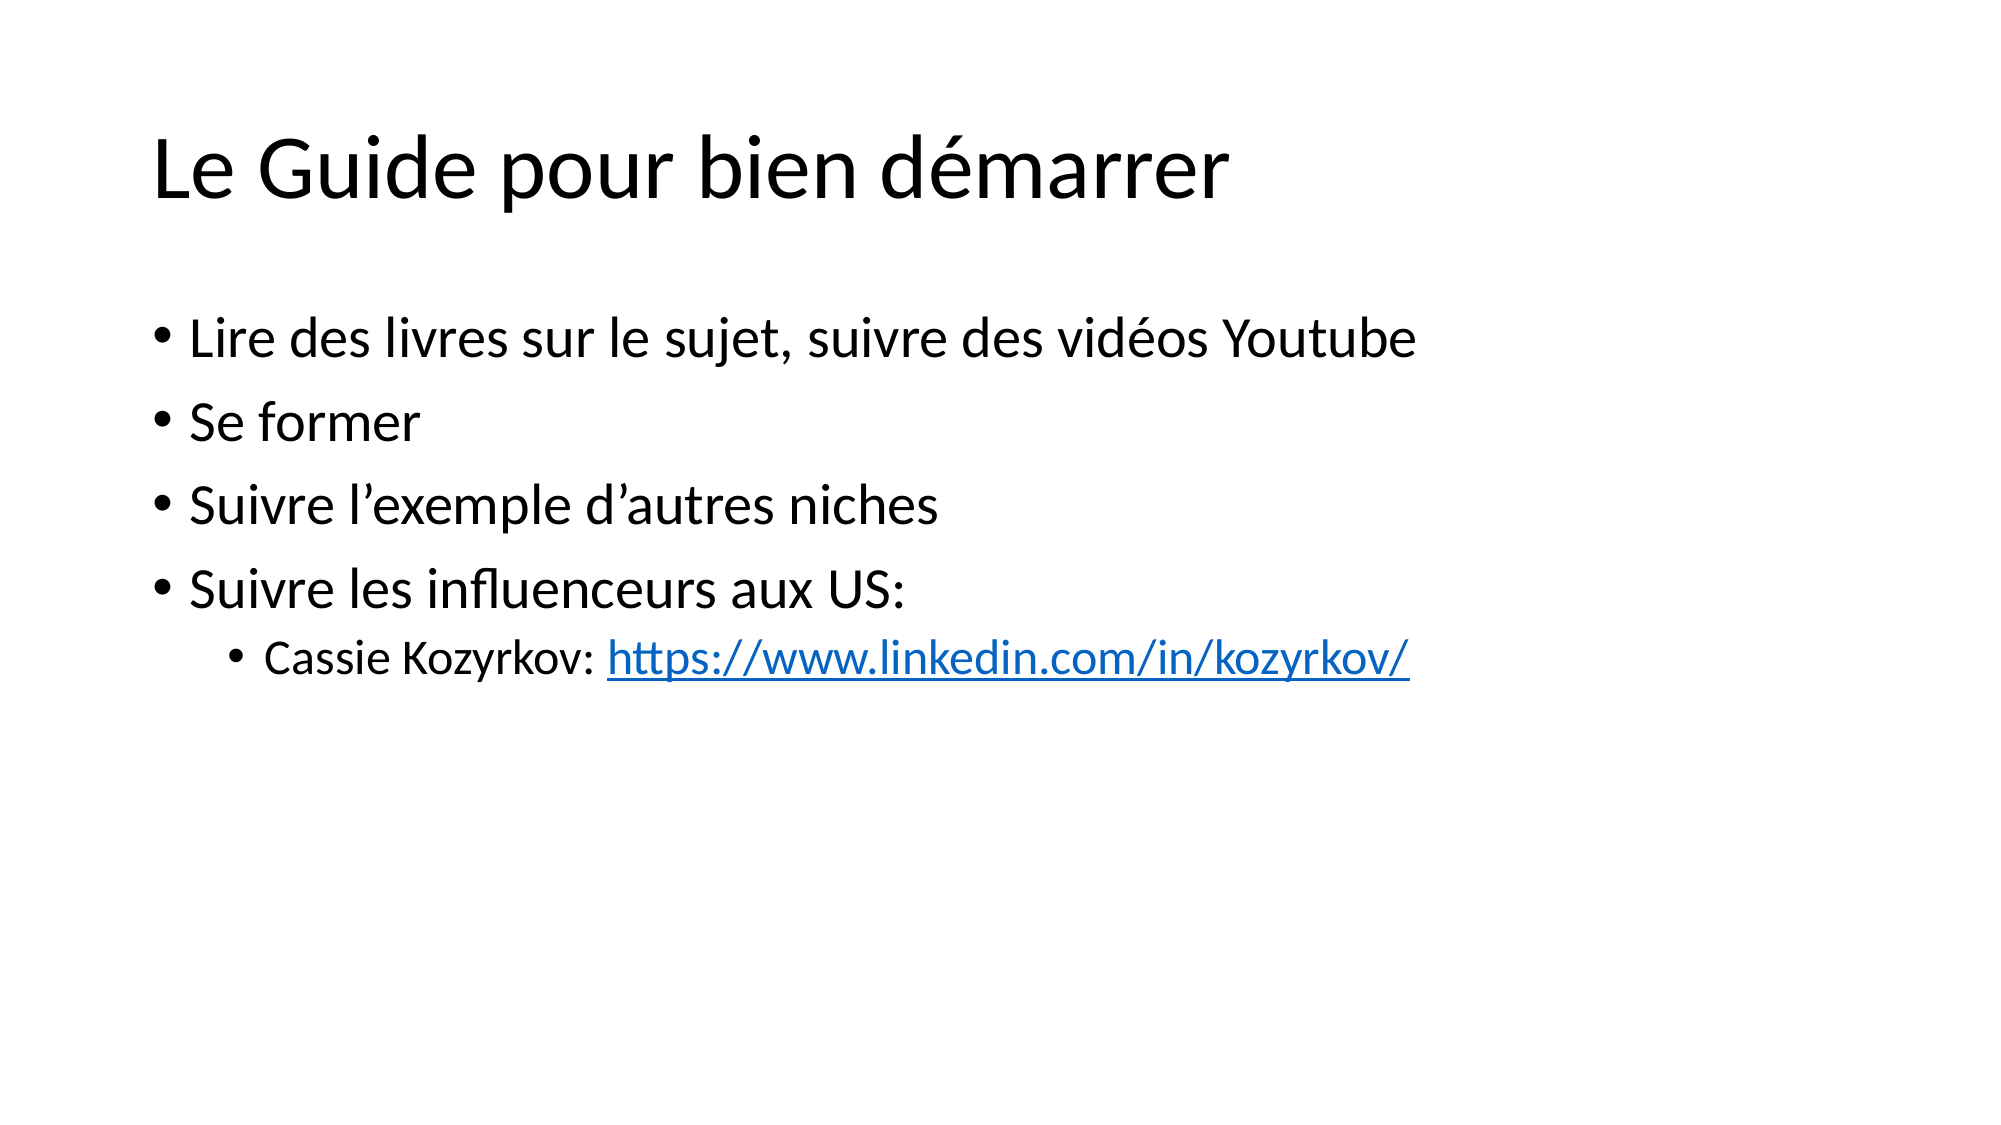

# Le Guide pour bien démarrer
Lire des livres sur le sujet, suivre des vidéos Youtube
Se former
Suivre l’exemple d’autres niches
Suivre les influenceurs aux US:
Cassie Kozyrkov: https://www.linkedin.com/in/kozyrkov/